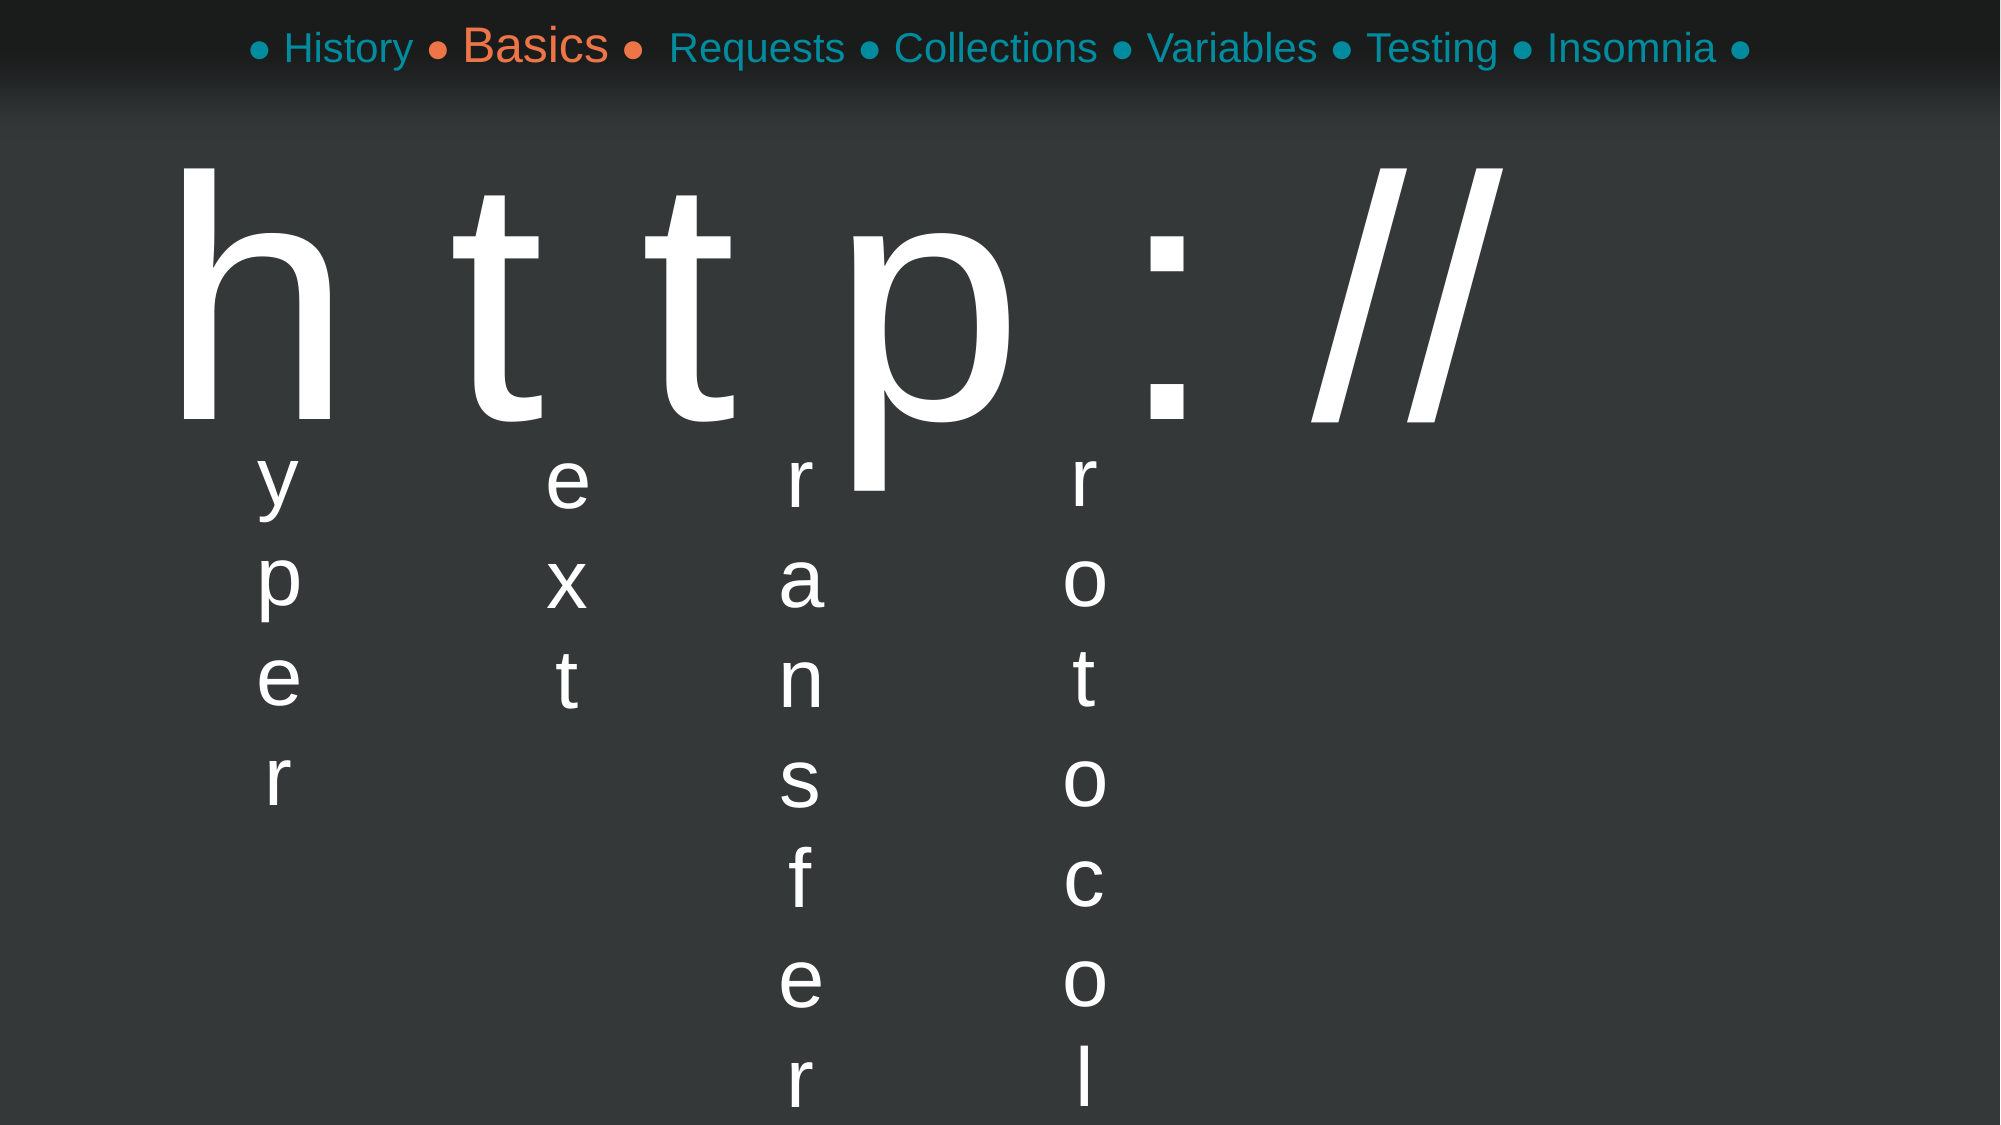

h t t p : //
y
p
e
r
r
o
t
o
c
o
l
ransfer
e
x
t